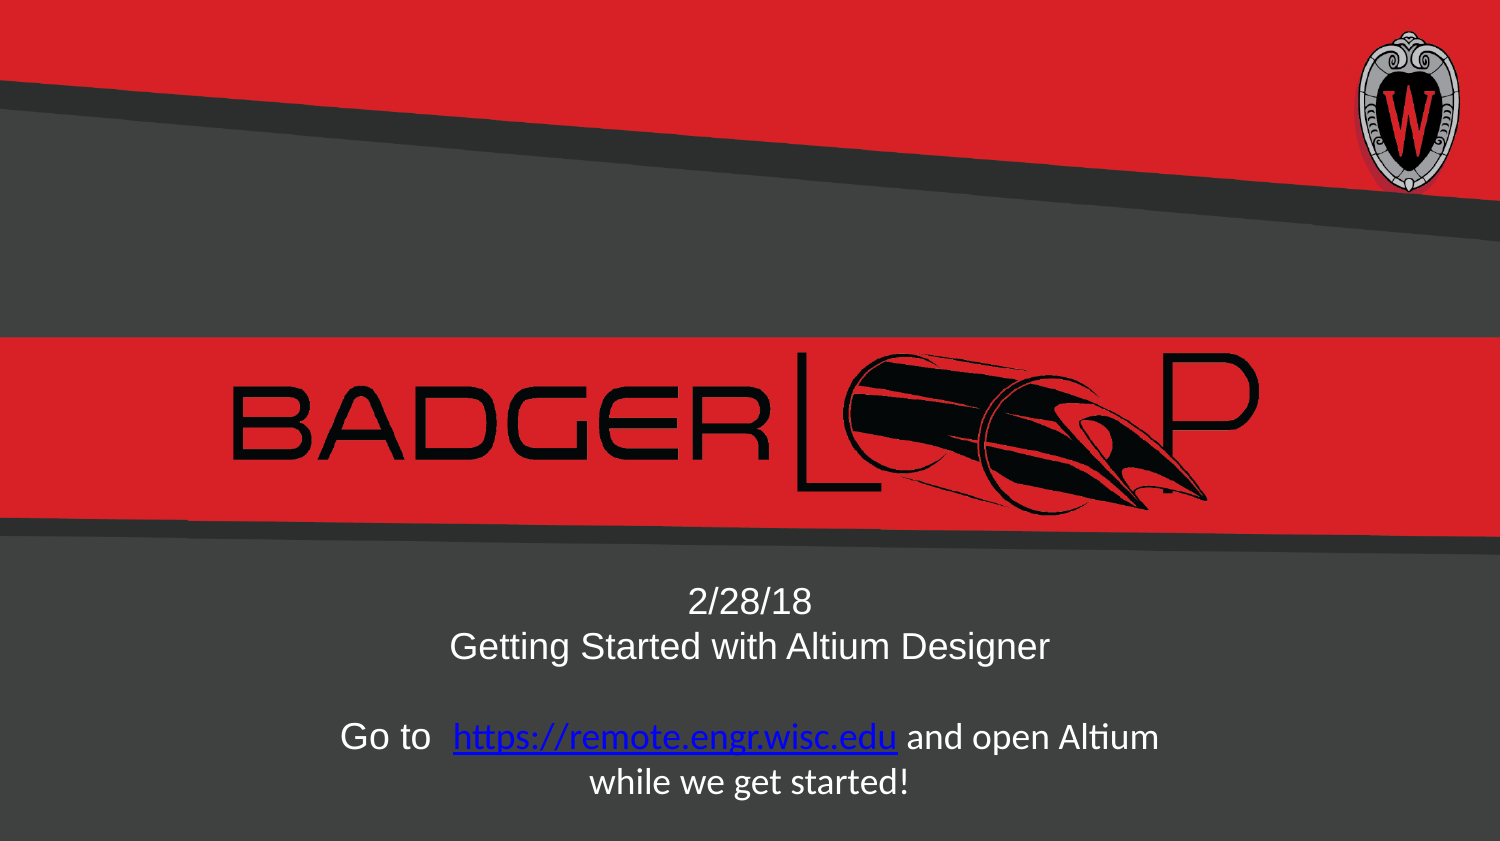

2/28/18
Getting Started with Altium Designer

Go to  https://remote.engr.wisc.edu and open Altium while we get started!